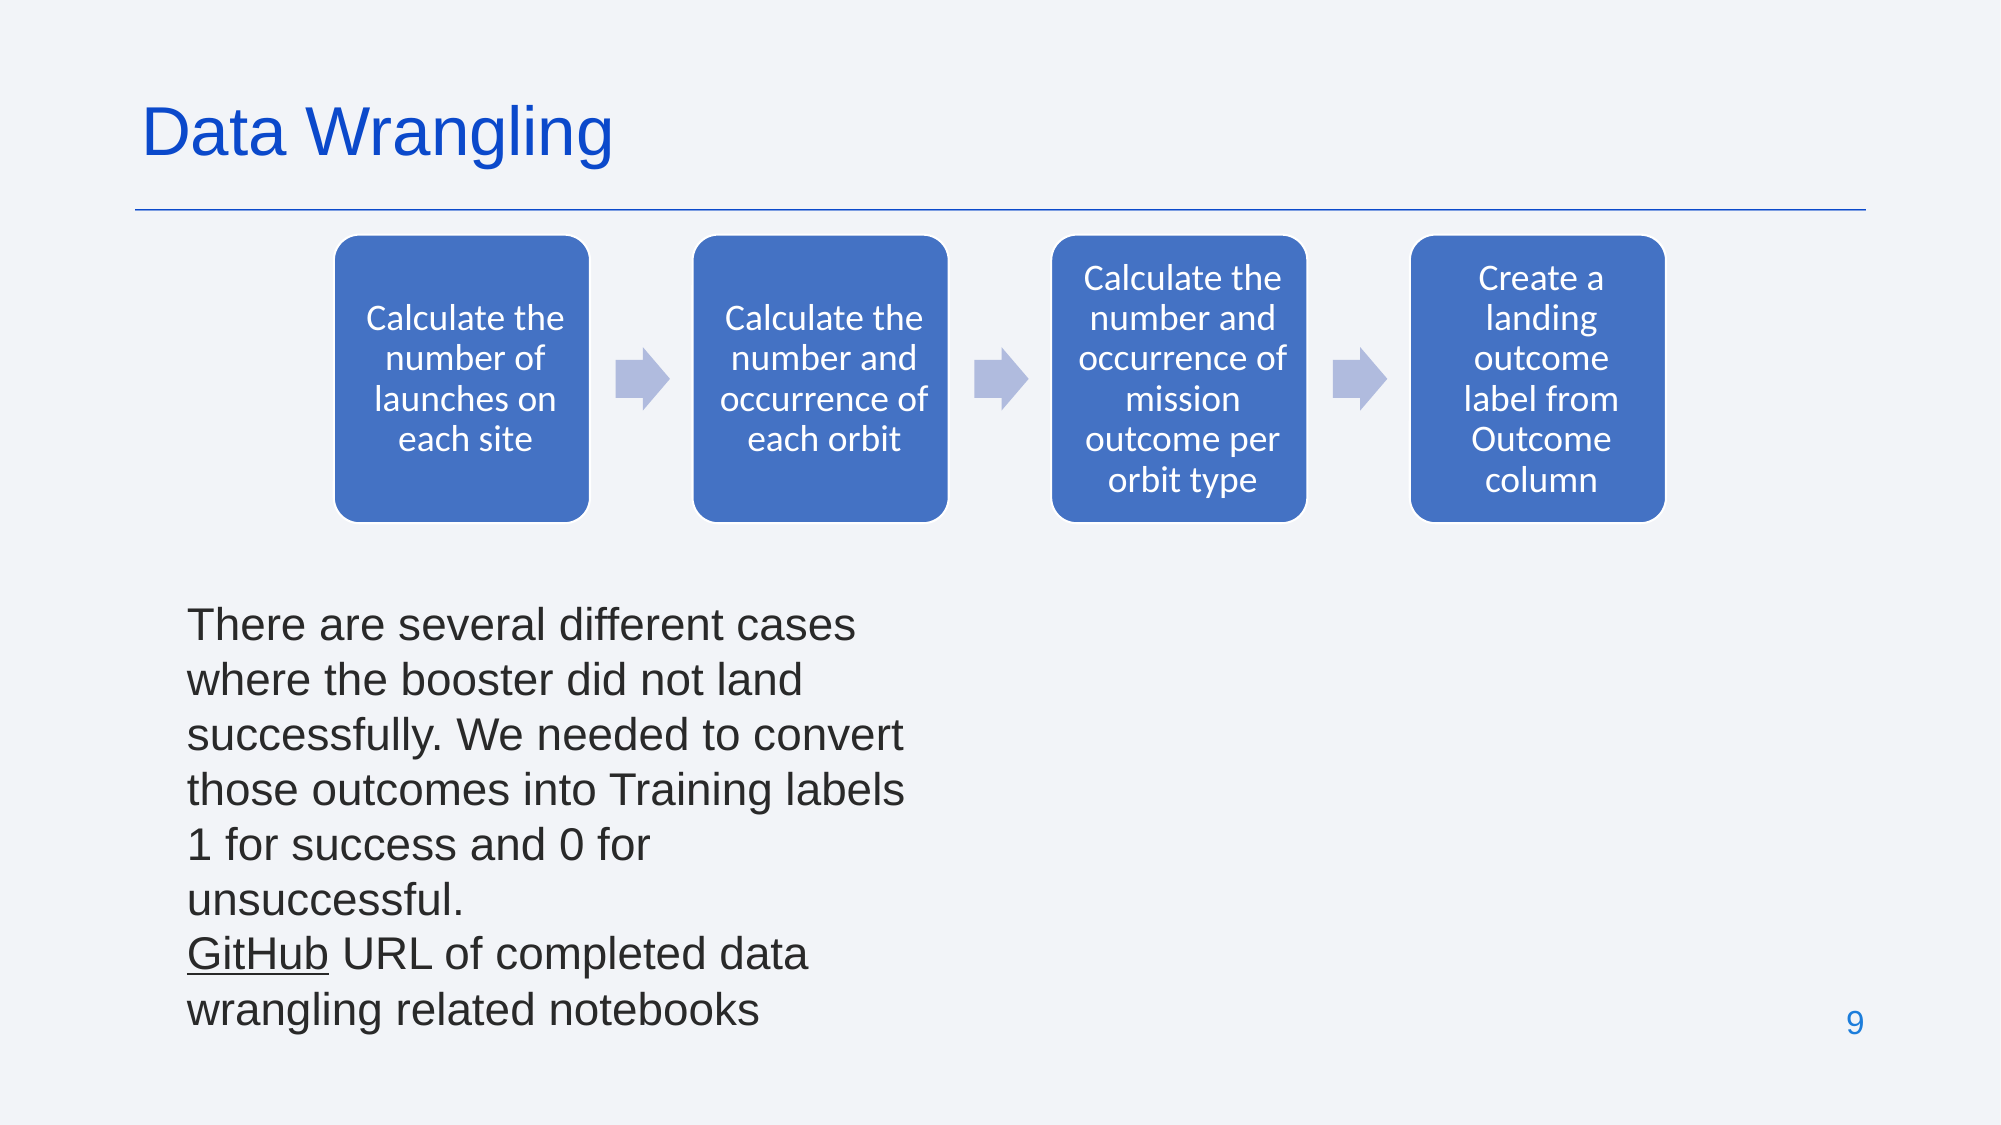

Calculate the number of launches on each site

Calculate the number and occurrence of each orbit

Calculate the number and occurrence of mission outcome per orbit type

Create a landing outcome label from Outcome column
Data Wrangling
There are several different cases where the booster did not land successfully. We needed to convert those outcomes into Training labels 1 for success and 0 for unsuccessful.
GitHub URL of completed data wrangling related notebooks

9